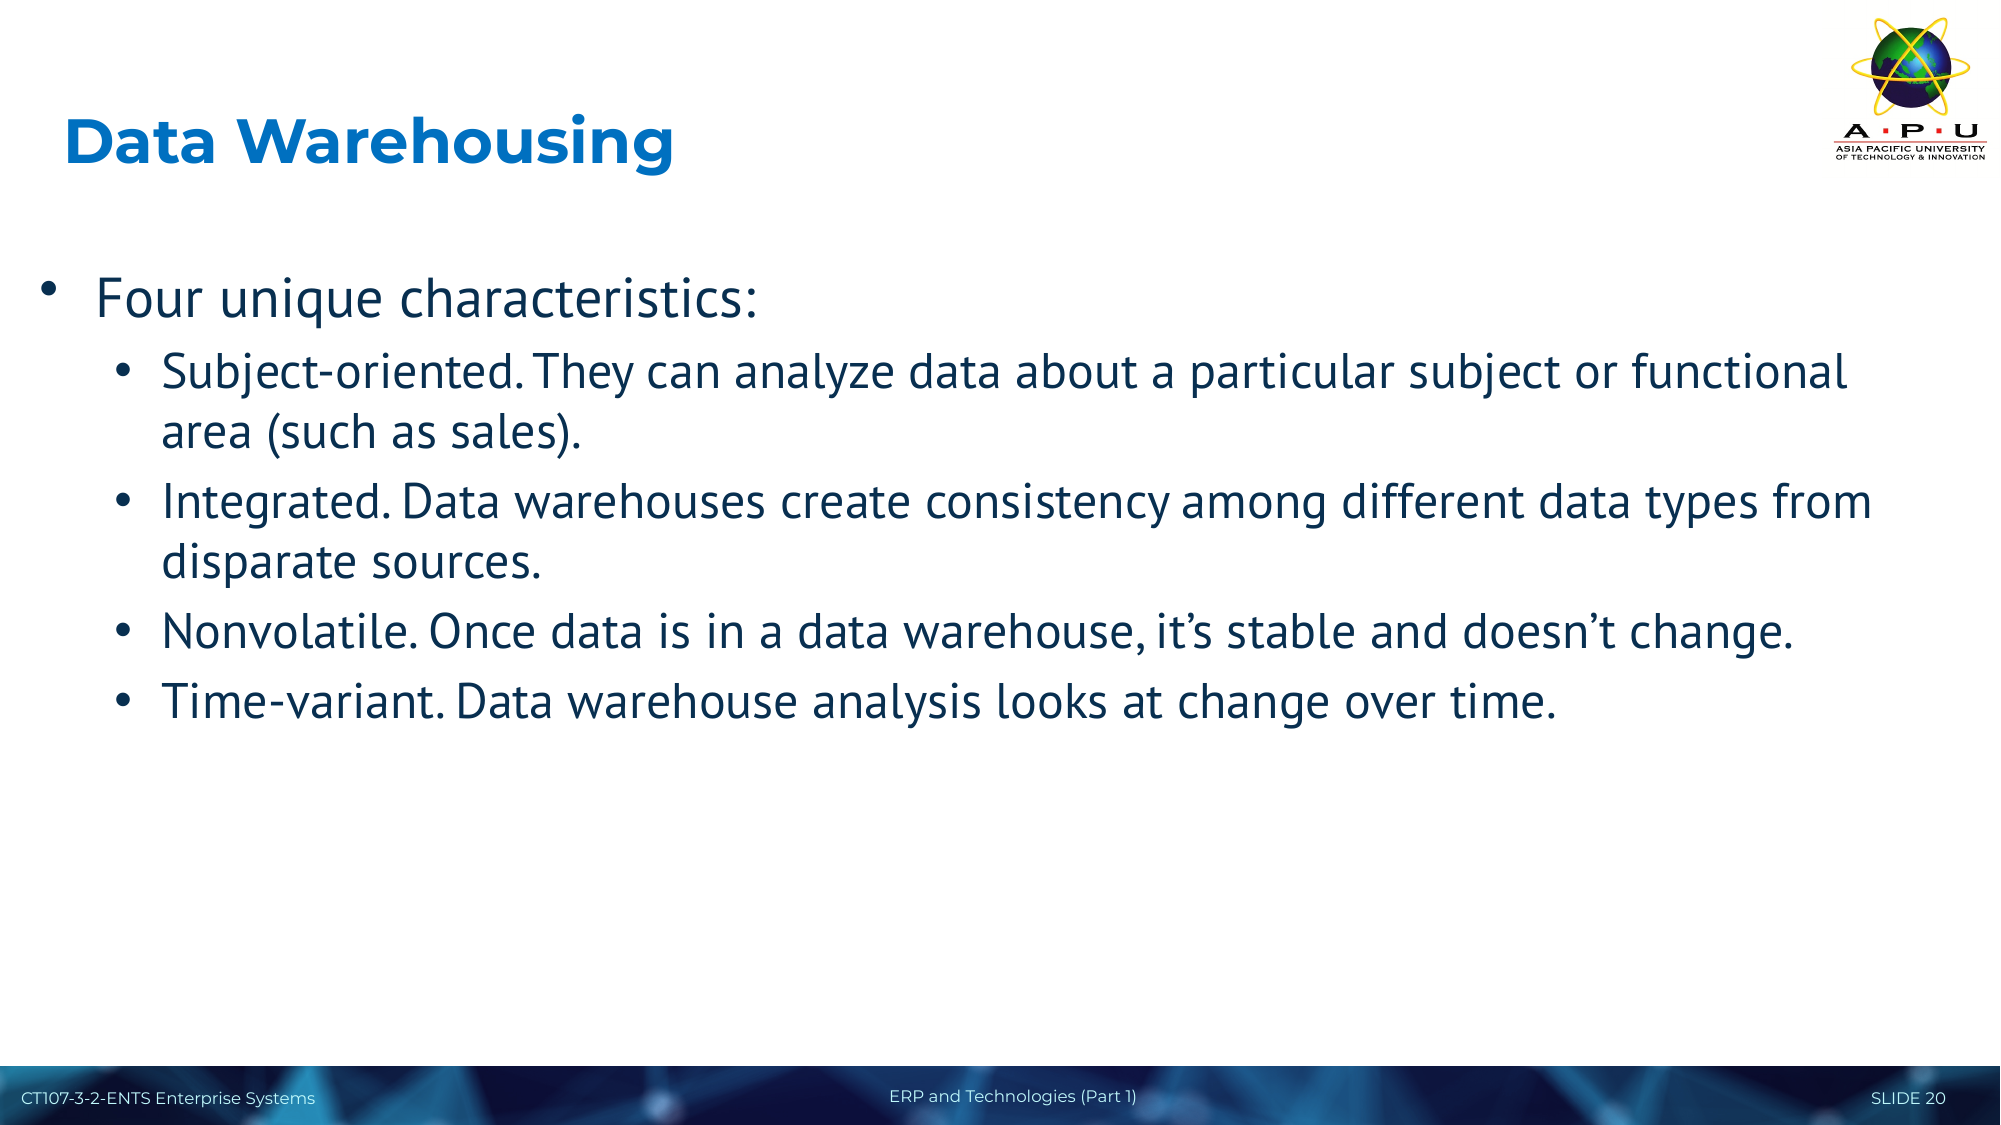

# Data Warehousing
Four unique characteristics:
Subject-oriented. They can analyze data about a particular subject or functional area (such as sales).
Integrated. Data warehouses create consistency among different data types from disparate sources.
Nonvolatile. Once data is in a data warehouse, it’s stable and doesn’t change.
Time-variant. Data warehouse analysis looks at change over time.